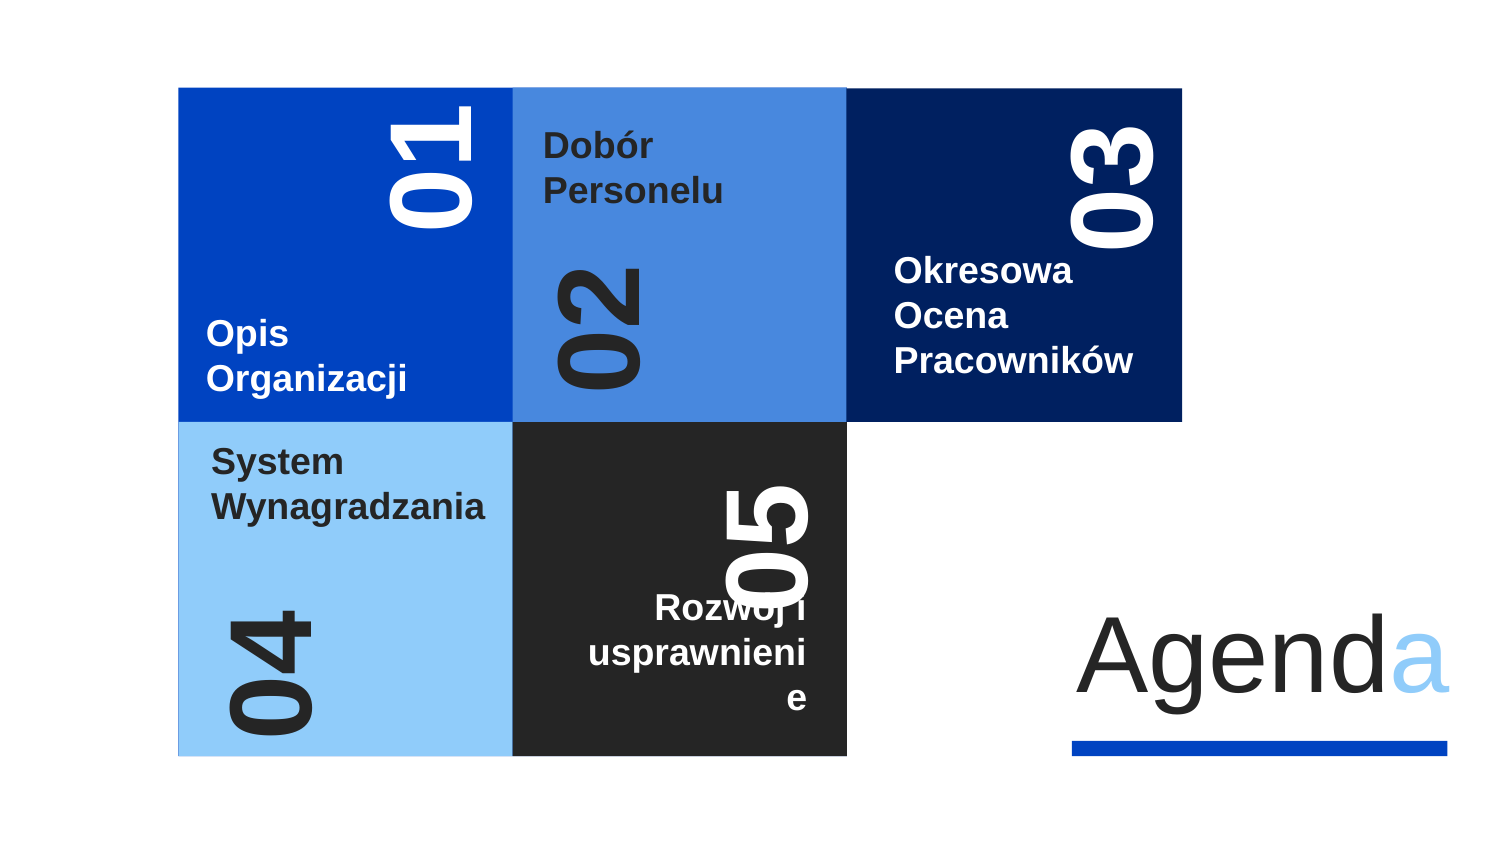

03

Dobór Personelu

01
02
Okresowa Ocena Pracowników
Opis Organizacji
05
System Wynagradzania
# Agenda
04
Rozwój i usprawnienie